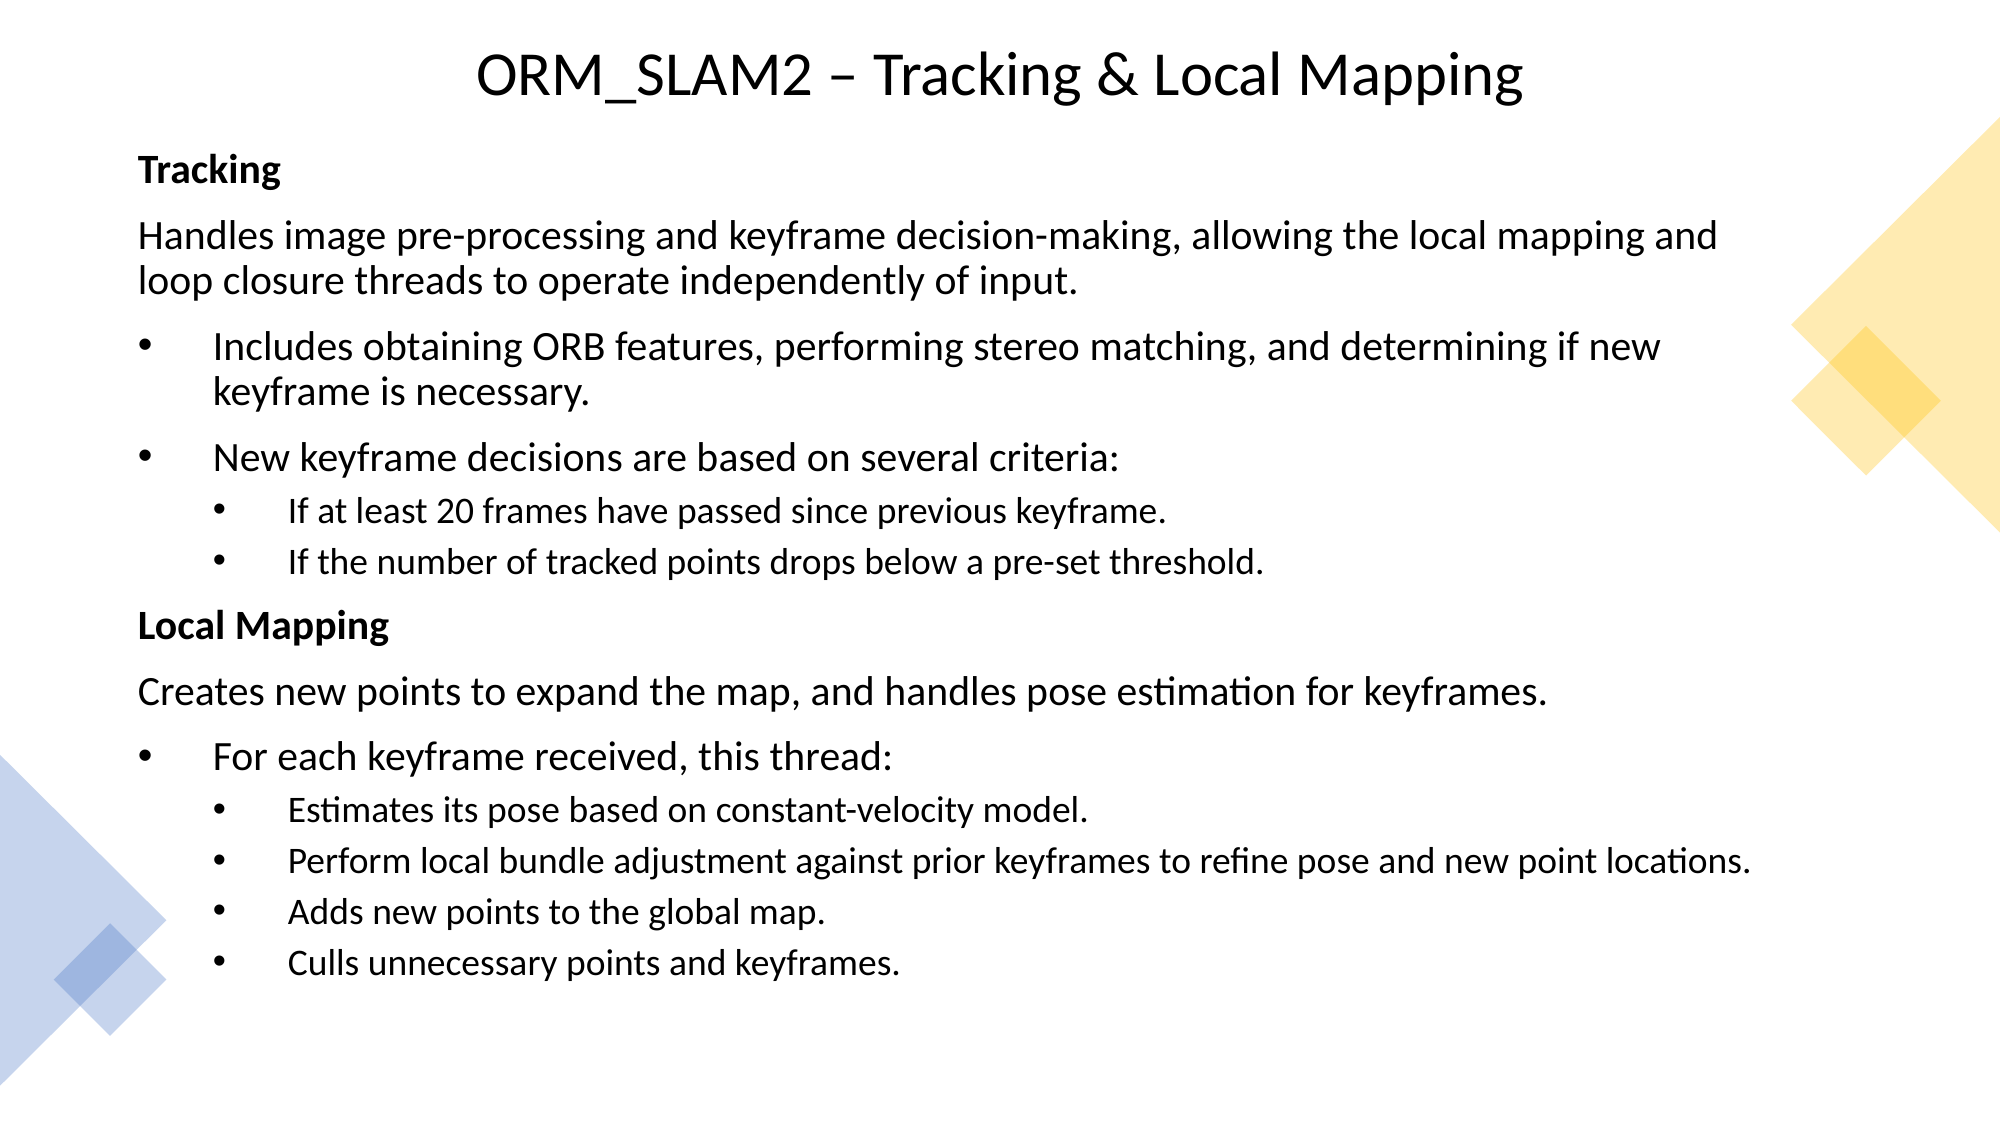

# ORM_SLAM2 – Tracking & Local Mapping
Tracking
Handles image pre-processing and keyframe decision-making, allowing the local mapping and loop closure threads to operate independently of input.
Includes obtaining ORB features, performing stereo matching, and determining if new keyframe is necessary.
New keyframe decisions are based on several criteria:
If at least 20 frames have passed since previous keyframe.
If the number of tracked points drops below a pre-set threshold.
Local Mapping
Creates new points to expand the map, and handles pose estimation for keyframes.
For each keyframe received, this thread:
Estimates its pose based on constant-velocity model.
Perform local bundle adjustment against prior keyframes to refine pose and new point locations.
Adds new points to the global map.
Culls unnecessary points and keyframes.